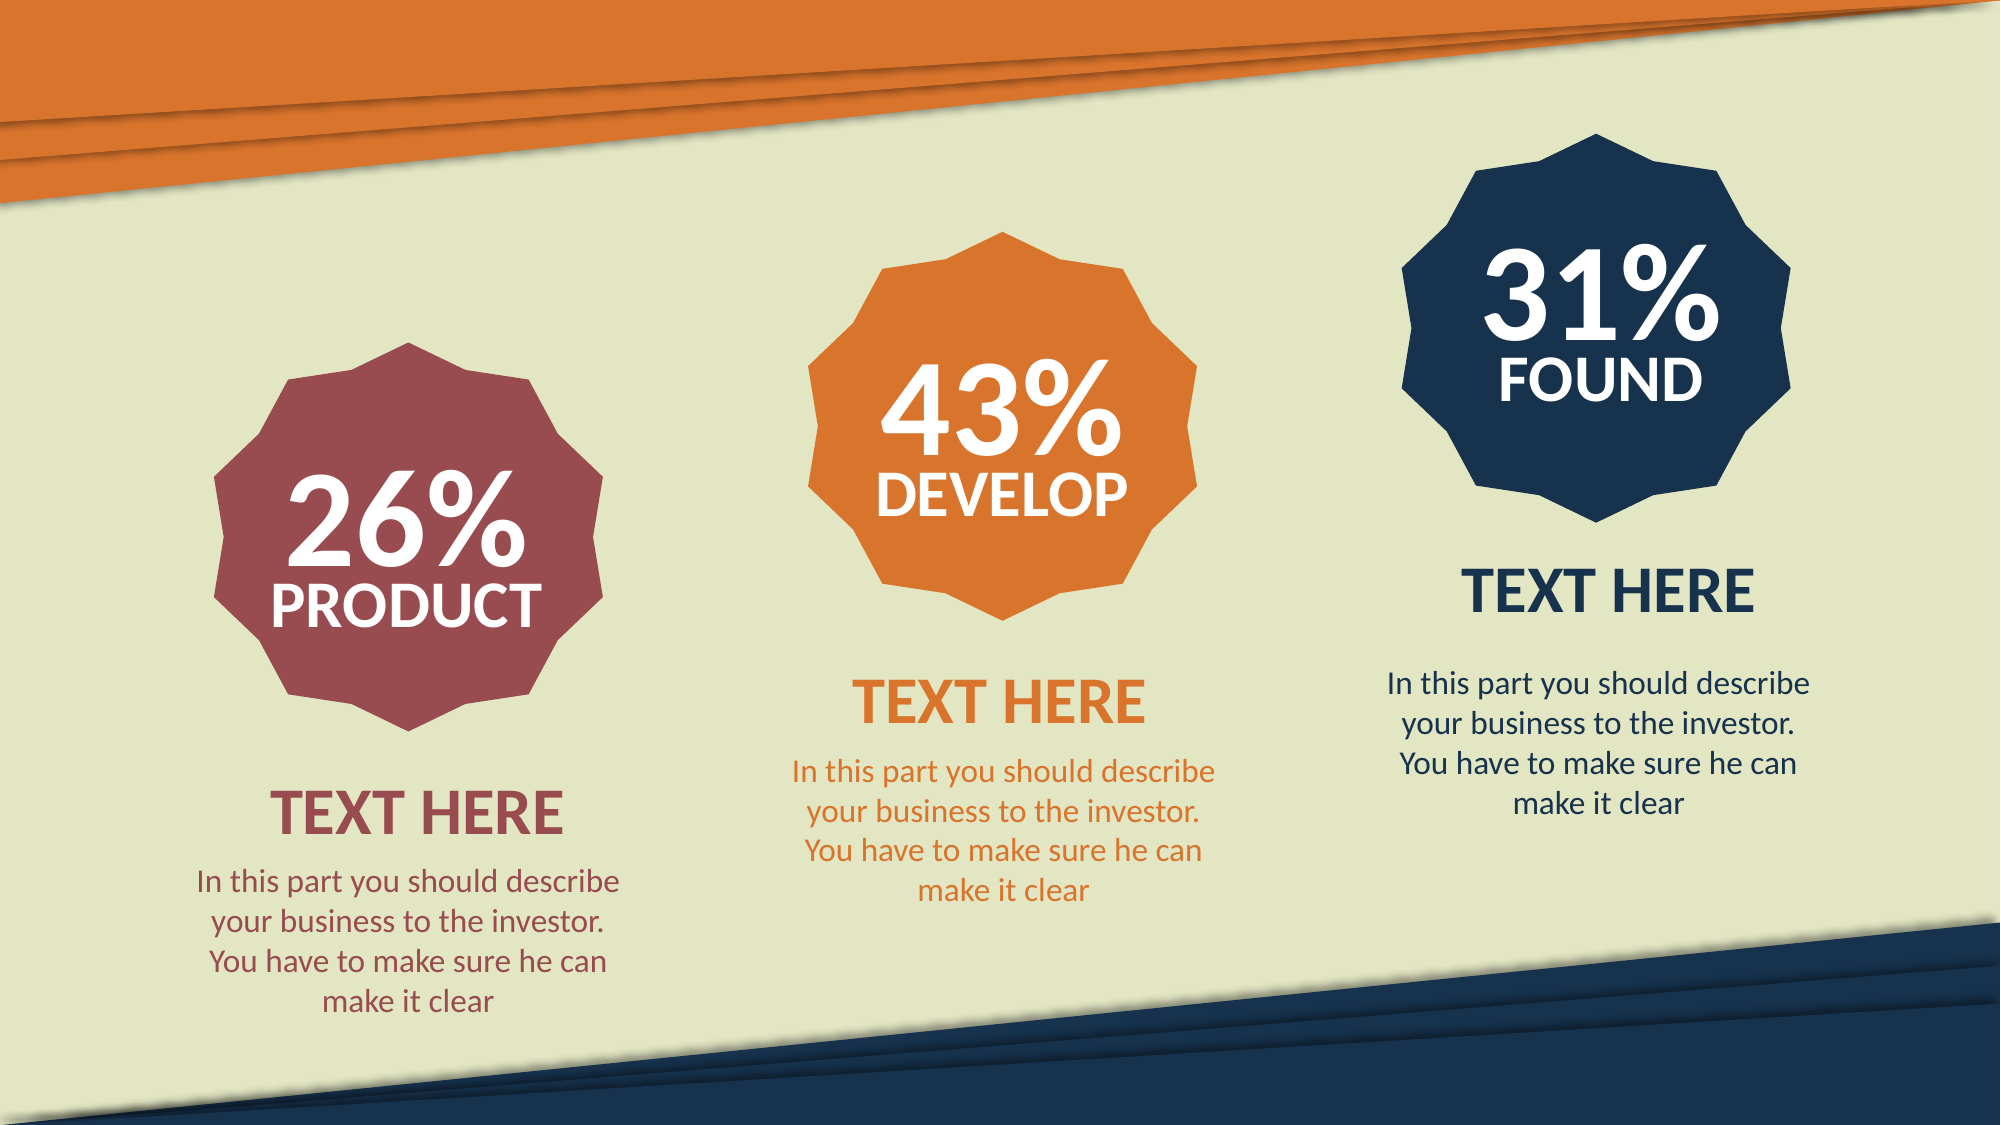

31%
FOUND
TEXT HERE
In this part you should describe your business to the investor. You have to make sure he can make it clear

43%
DEVELOP
TEXT HERE
In this part you should describe your business to the investor. You have to make sure he can make it clear

26%
PRODUCT
TEXT HERE
In this part you should describe your business to the investor. You have to make sure he can make it clear